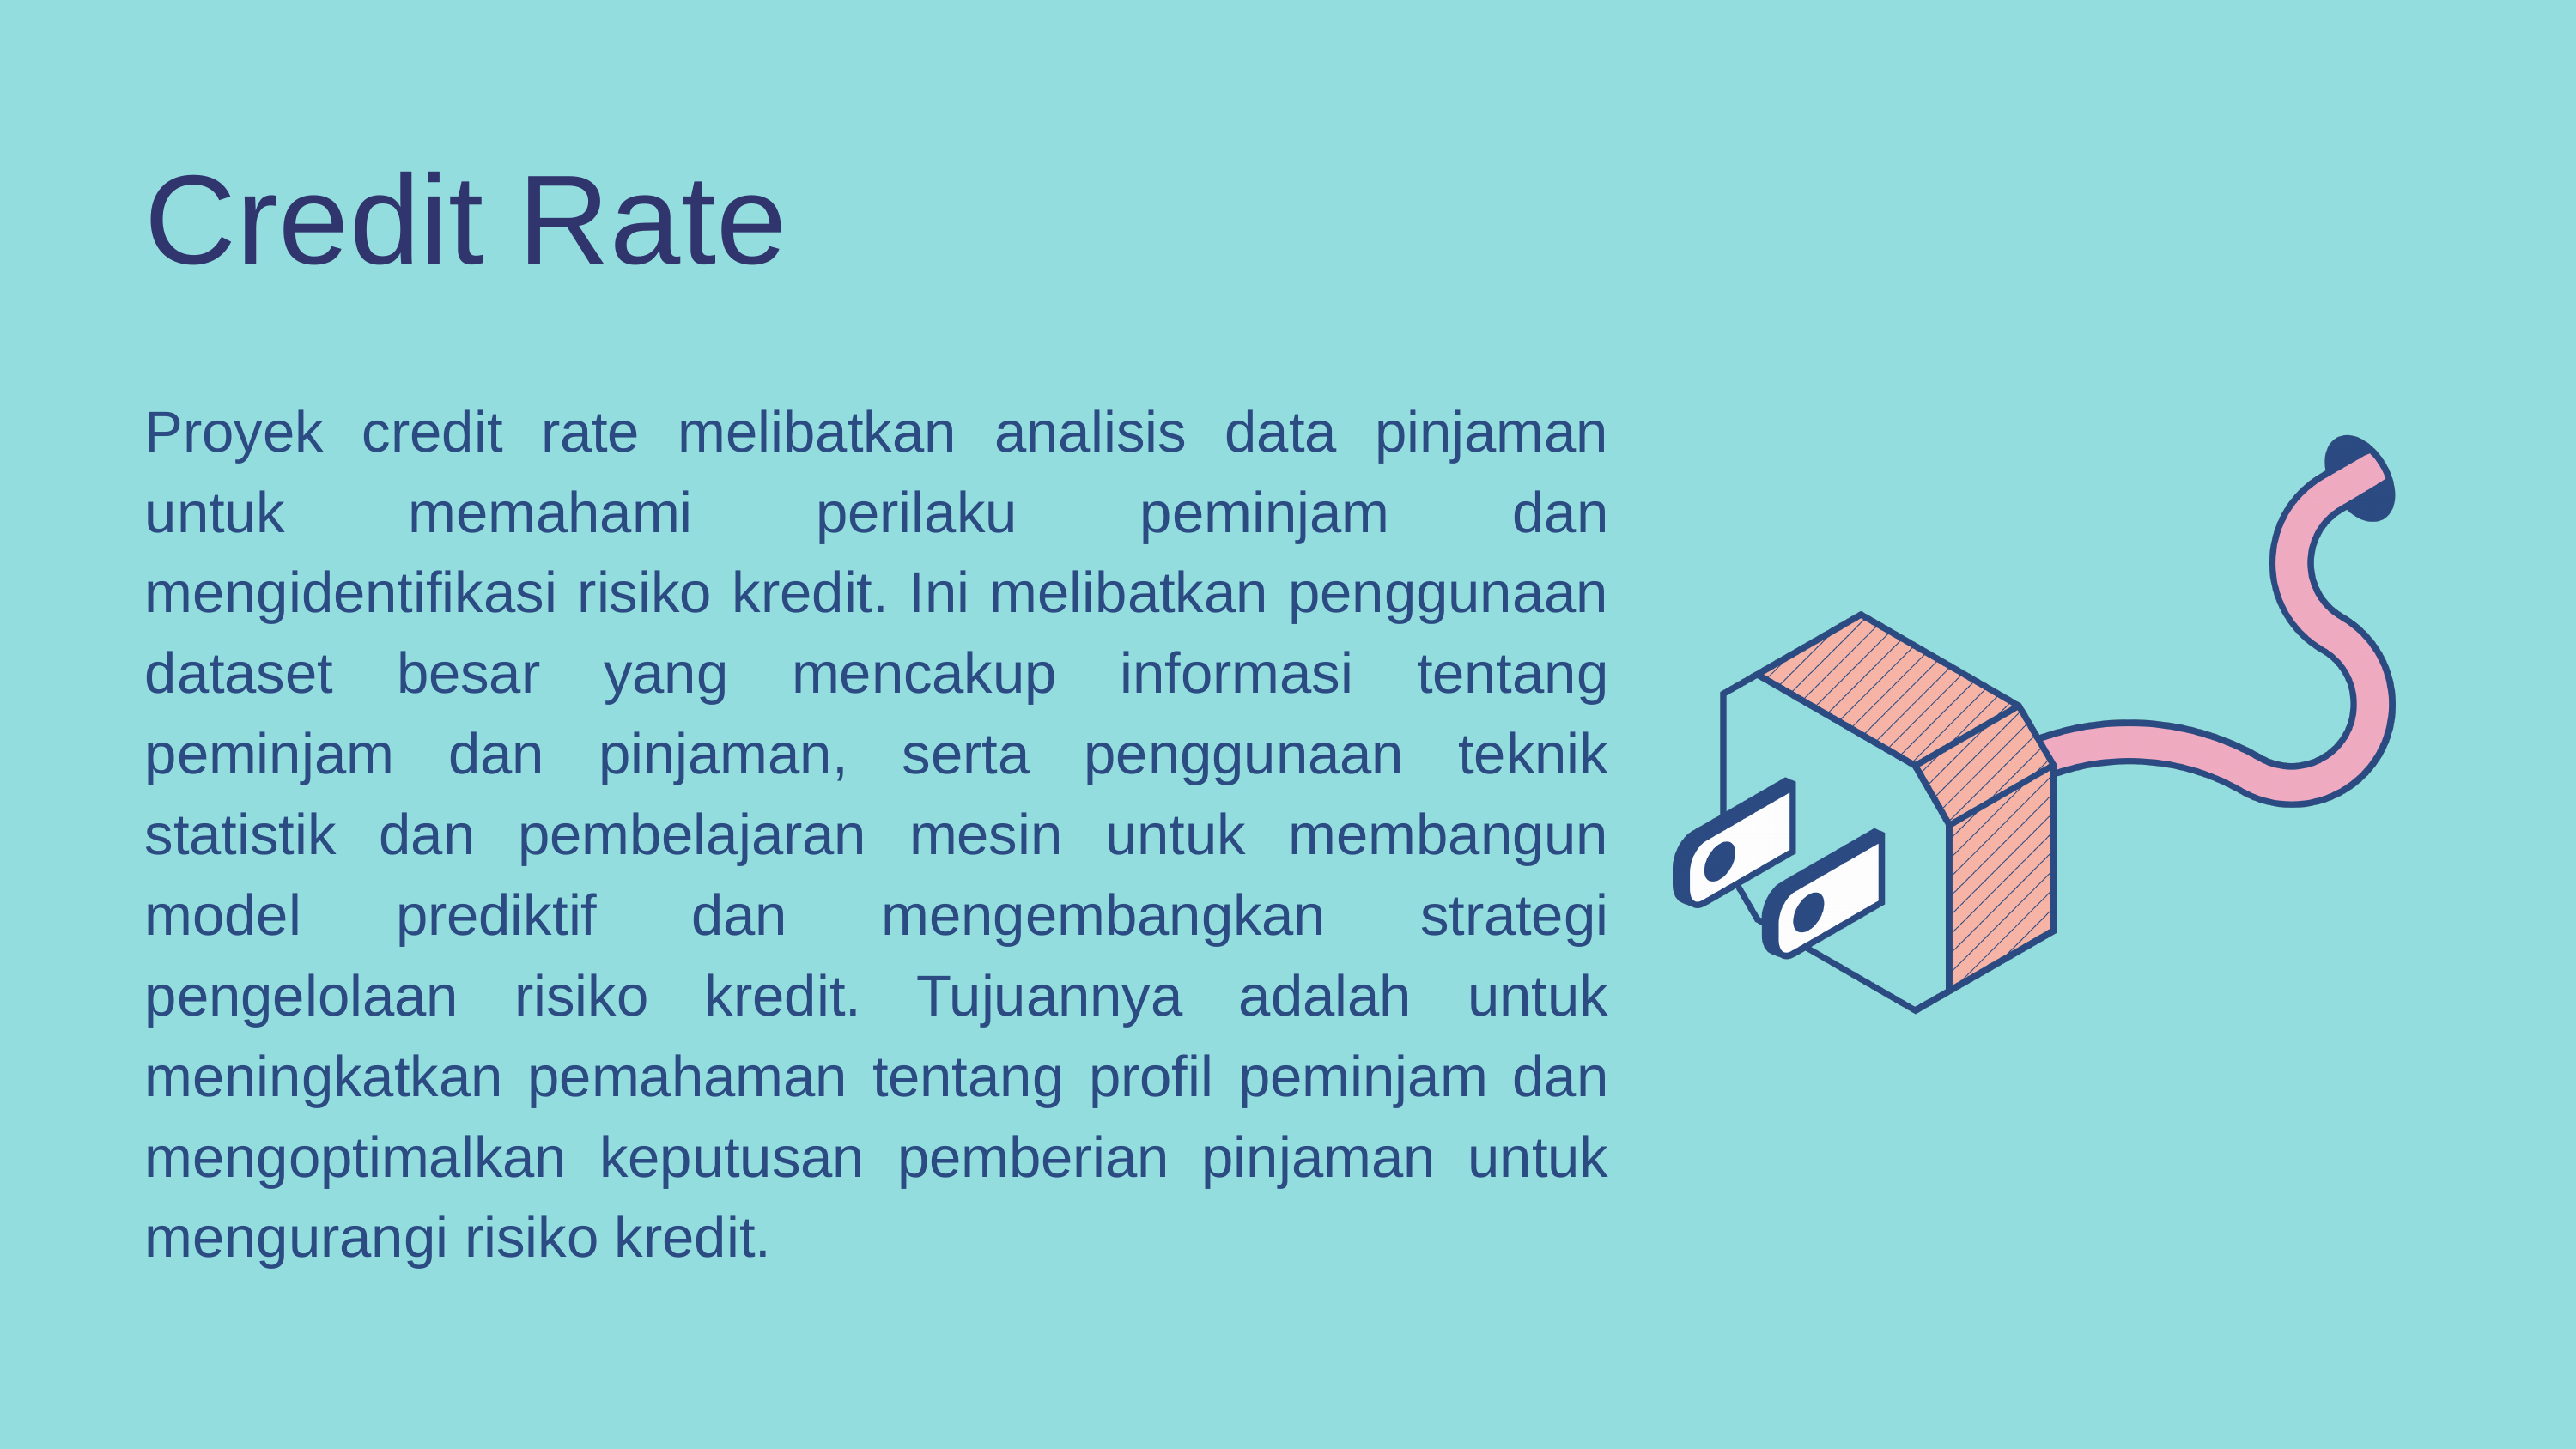

Credit Rate
Proyek credit rate melibatkan analisis data pinjaman untuk memahami perilaku peminjam dan mengidentifikasi risiko kredit. Ini melibatkan penggunaan dataset besar yang mencakup informasi tentang peminjam dan pinjaman, serta penggunaan teknik statistik dan pembelajaran mesin untuk membangun model prediktif dan mengembangkan strategi pengelolaan risiko kredit. Tujuannya adalah untuk meningkatkan pemahaman tentang profil peminjam dan mengoptimalkan keputusan pemberian pinjaman untuk mengurangi risiko kredit.